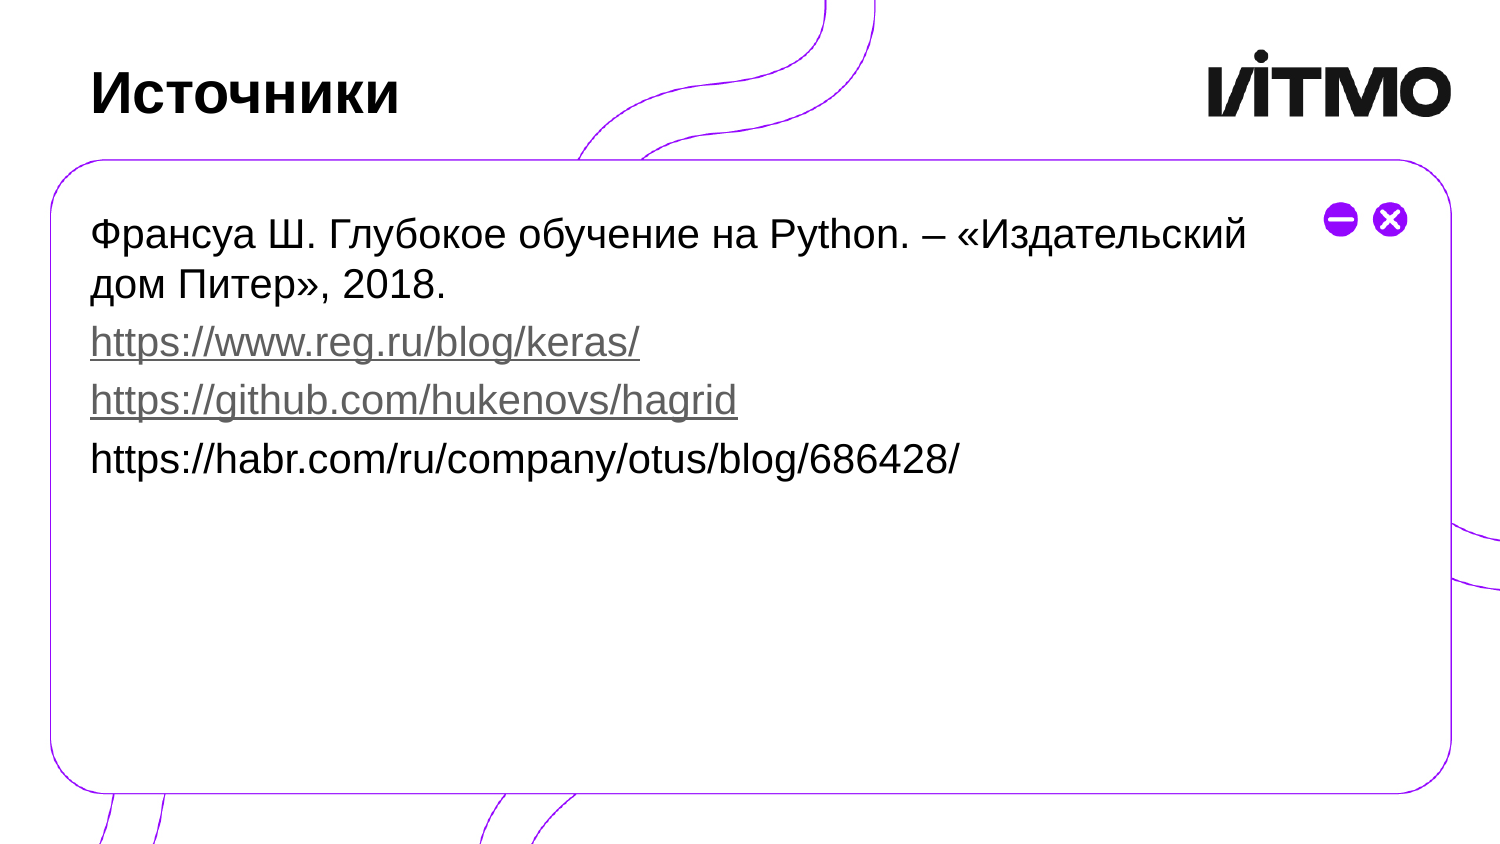

# Источники
Франсуа Ш. Глубокое обучение на Python. – «Издательский дом Питер», 2018.
https://www.reg.ru/blog/keras/
https://github.com/hukenovs/hagrid
https://habr.com/ru/company/otus/blog/686428/